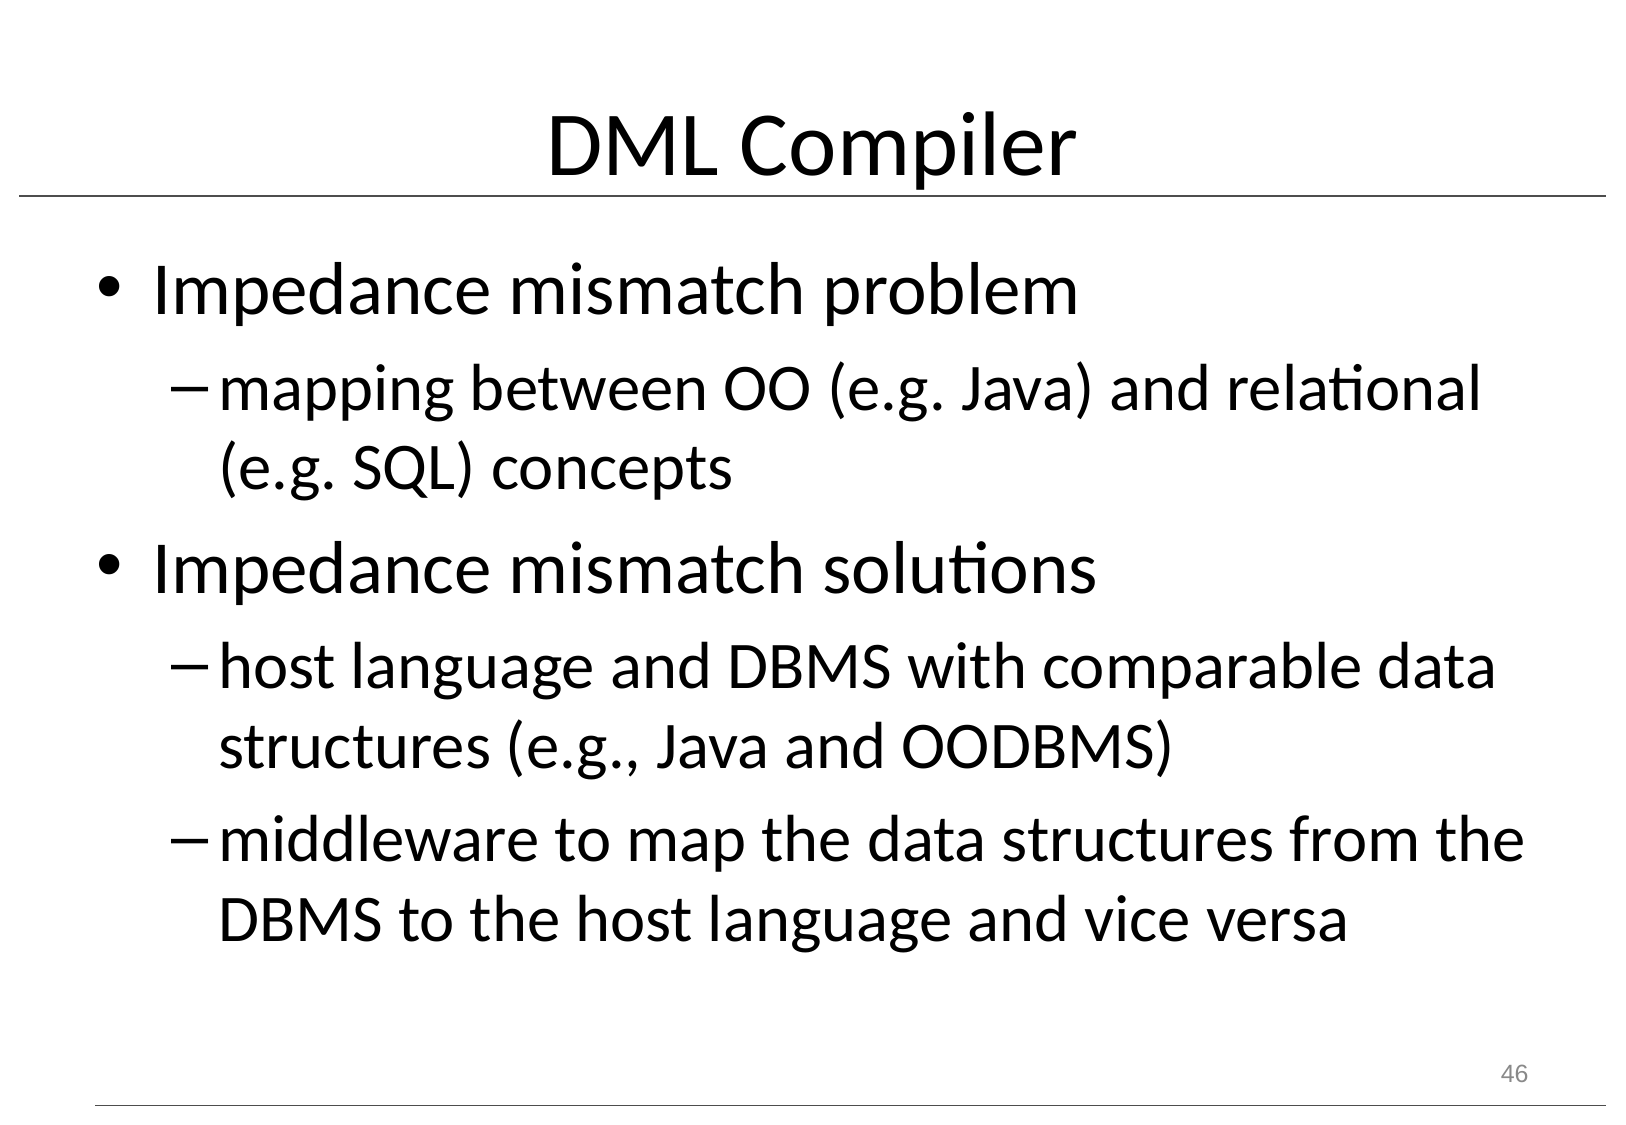

# DML Compiler
Impedance mismatch problem
mapping between OO (e.g. Java) and relational (e.g. SQL) concepts
Impedance mismatch solutions
host language and DBMS with comparable data structures (e.g., Java and OODBMS)
middleware to map the data structures from the DBMS to the host language and vice versa

46